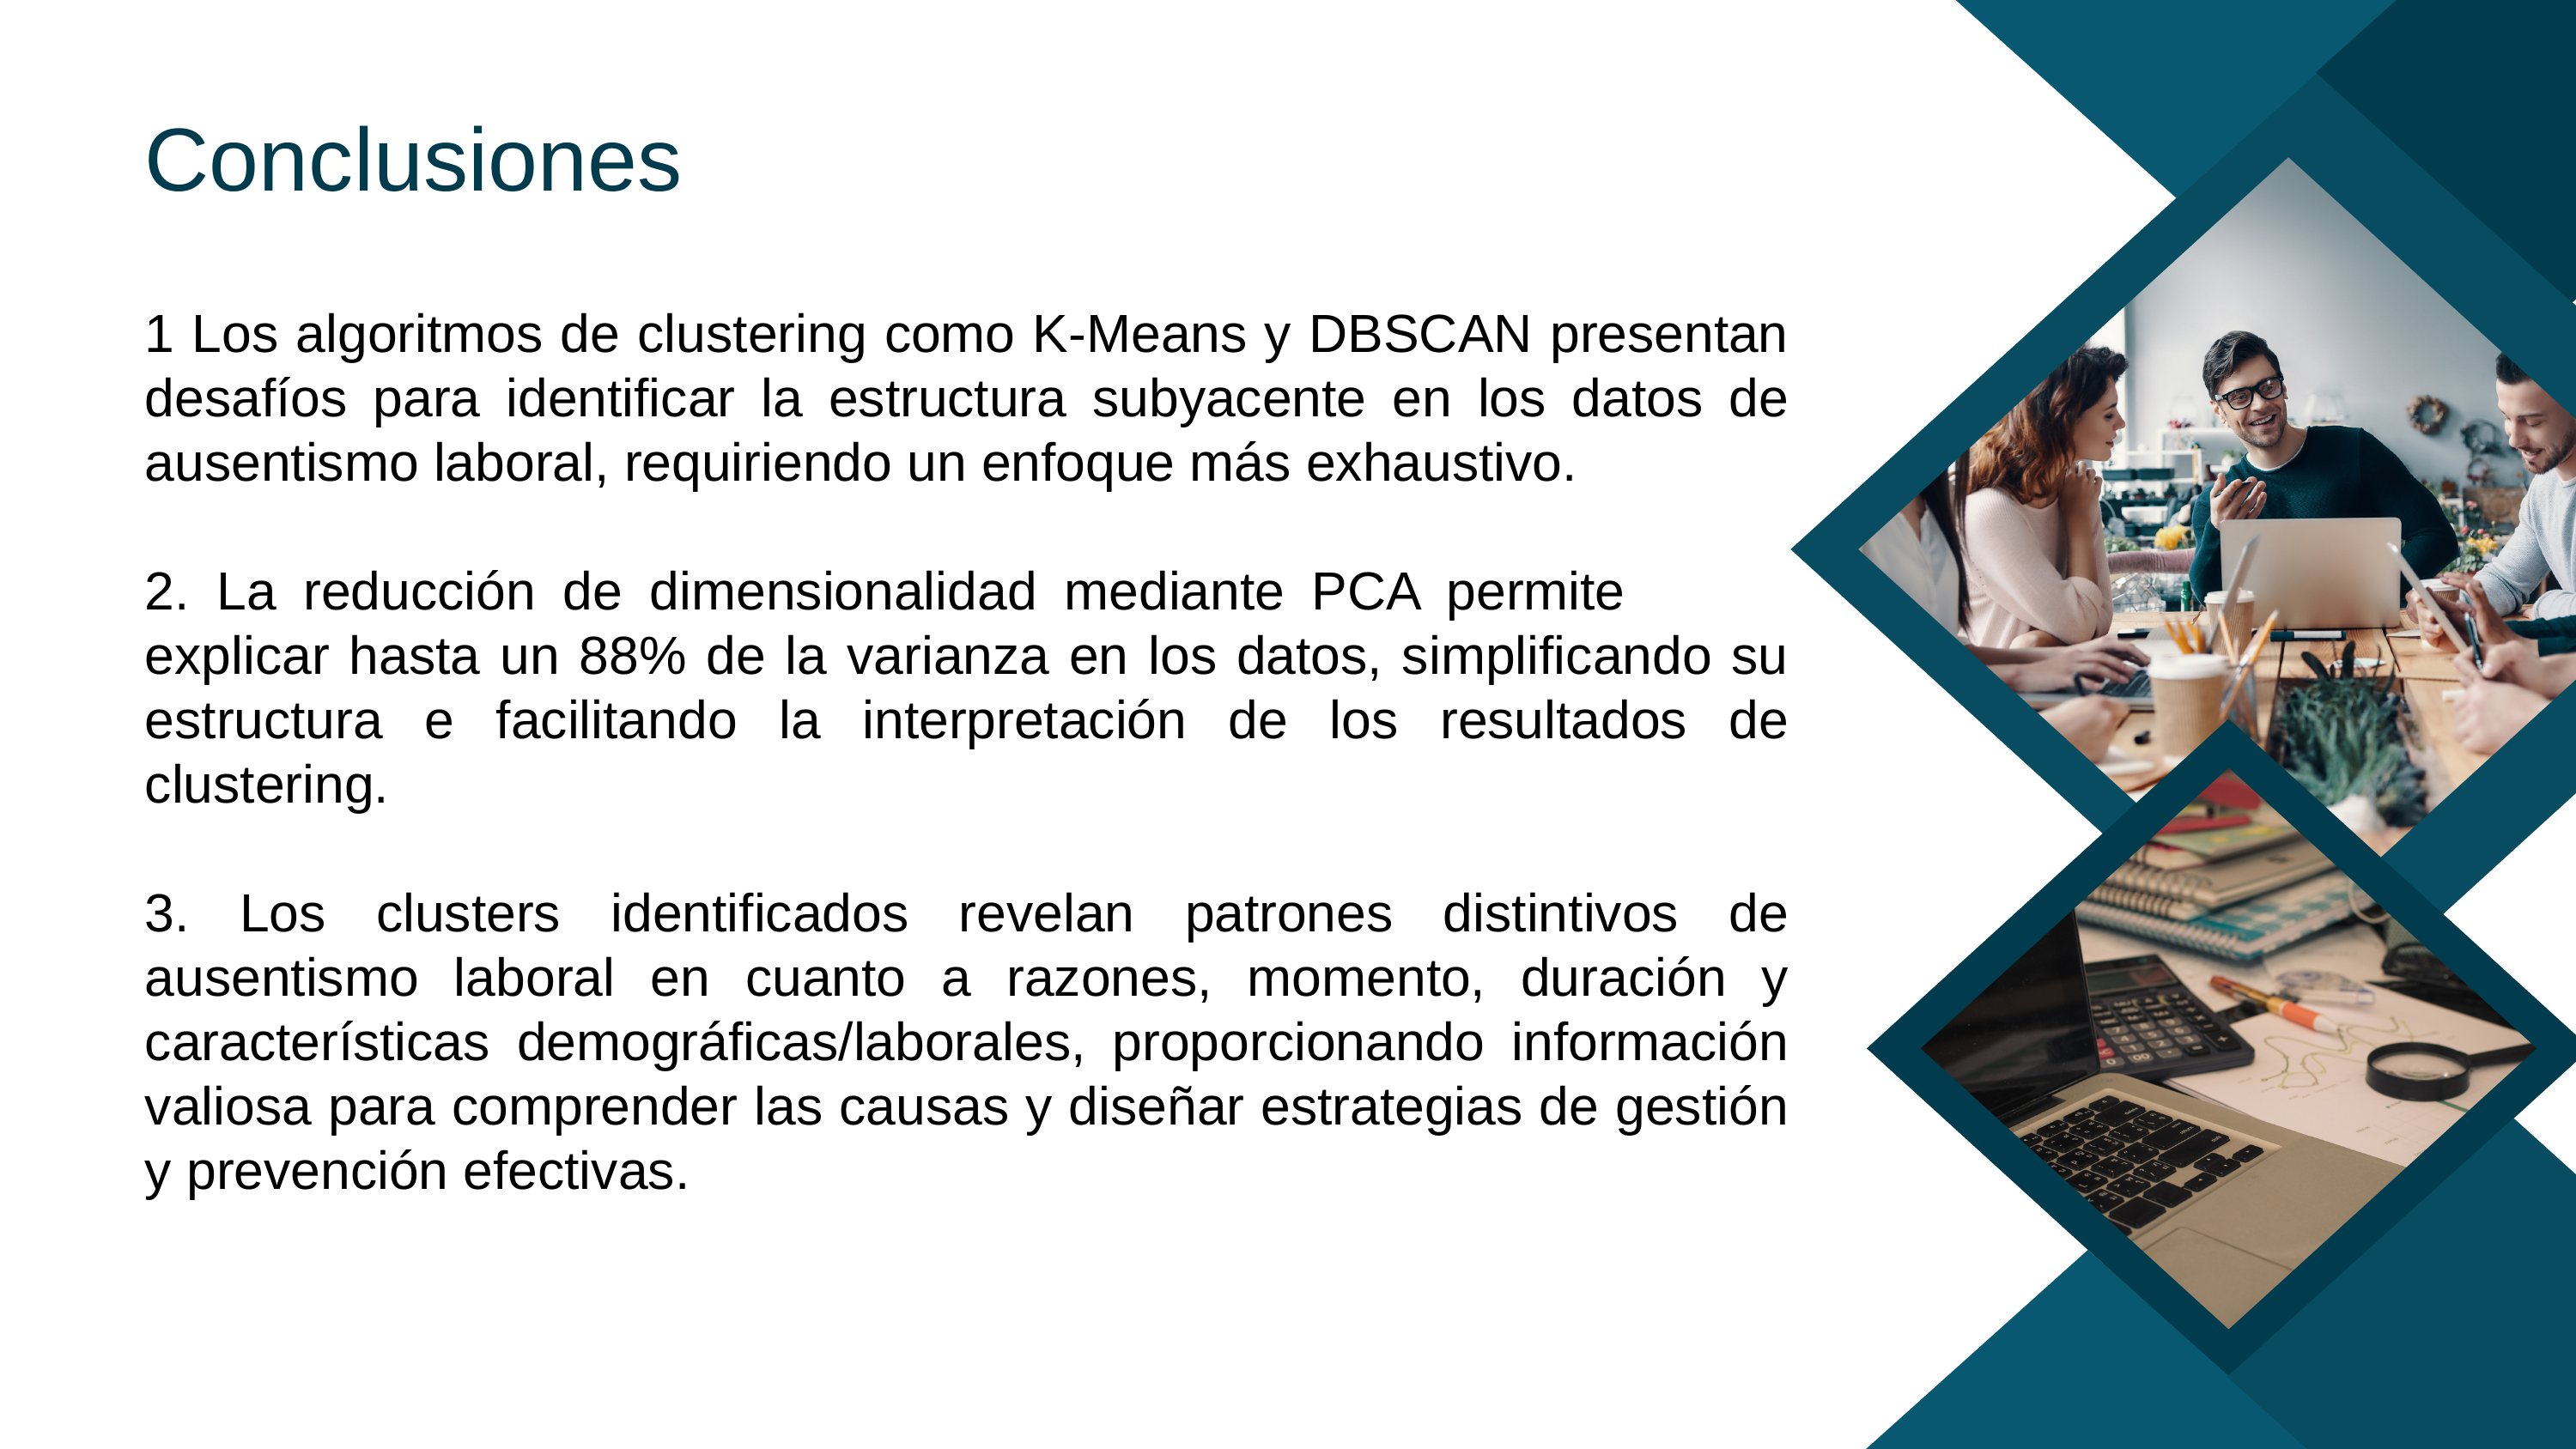

Conclusiones

1 Los algoritmos de clustering como K-Means y DBSCAN presentan desafíos para identificar la estructura subyacente en los datos de ausentismo laboral, requiriendo un enfoque más exhaustivo.

2. La reducción de dimensionalidad mediante PCA permite       explicar hasta un 88% de la varianza en los datos, simplificando su estructura e facilitando la interpretación de los resultados de clustering.

3. Los clusters identificados revelan patrones distintivos de ausentismo laboral en cuanto a razones, momento, duración y características demográficas/laborales, proporcionando información valiosa para comprender las causas y diseñar estrategias de gestión y prevención efectivas.